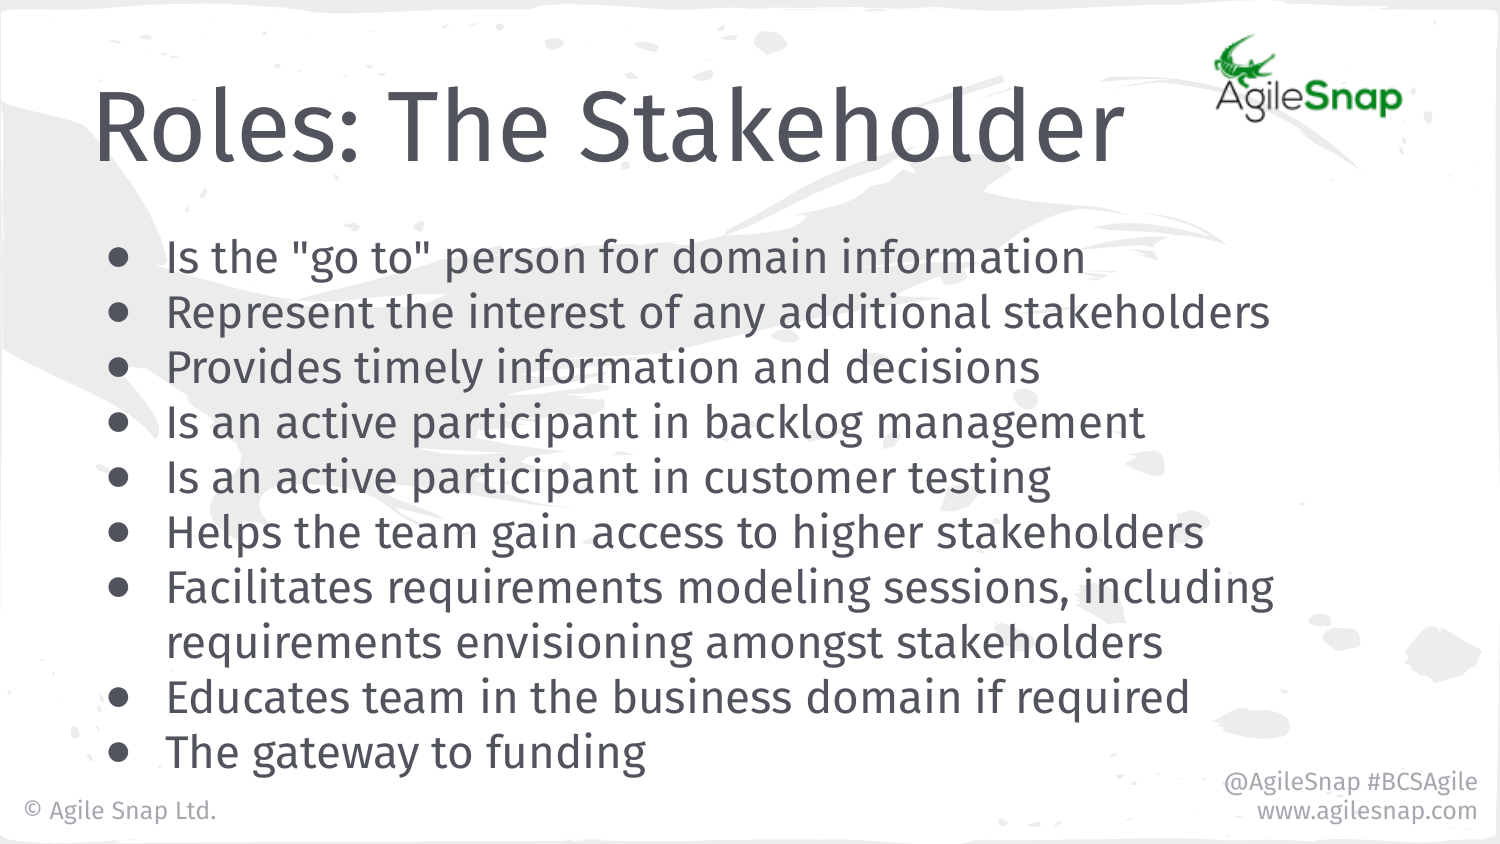

# Roles: The Stakeholder
Is the "go to" person for domain information
Represent the interest of any additional stakeholders
Provides timely information and decisions
Is an active participant in backlog management
Is an active participant in customer testing
Helps the team gain access to higher stakeholders
Facilitates requirements modeling sessions, including requirements envisioning amongst stakeholders
Educates team in the business domain if required
The gateway to funding